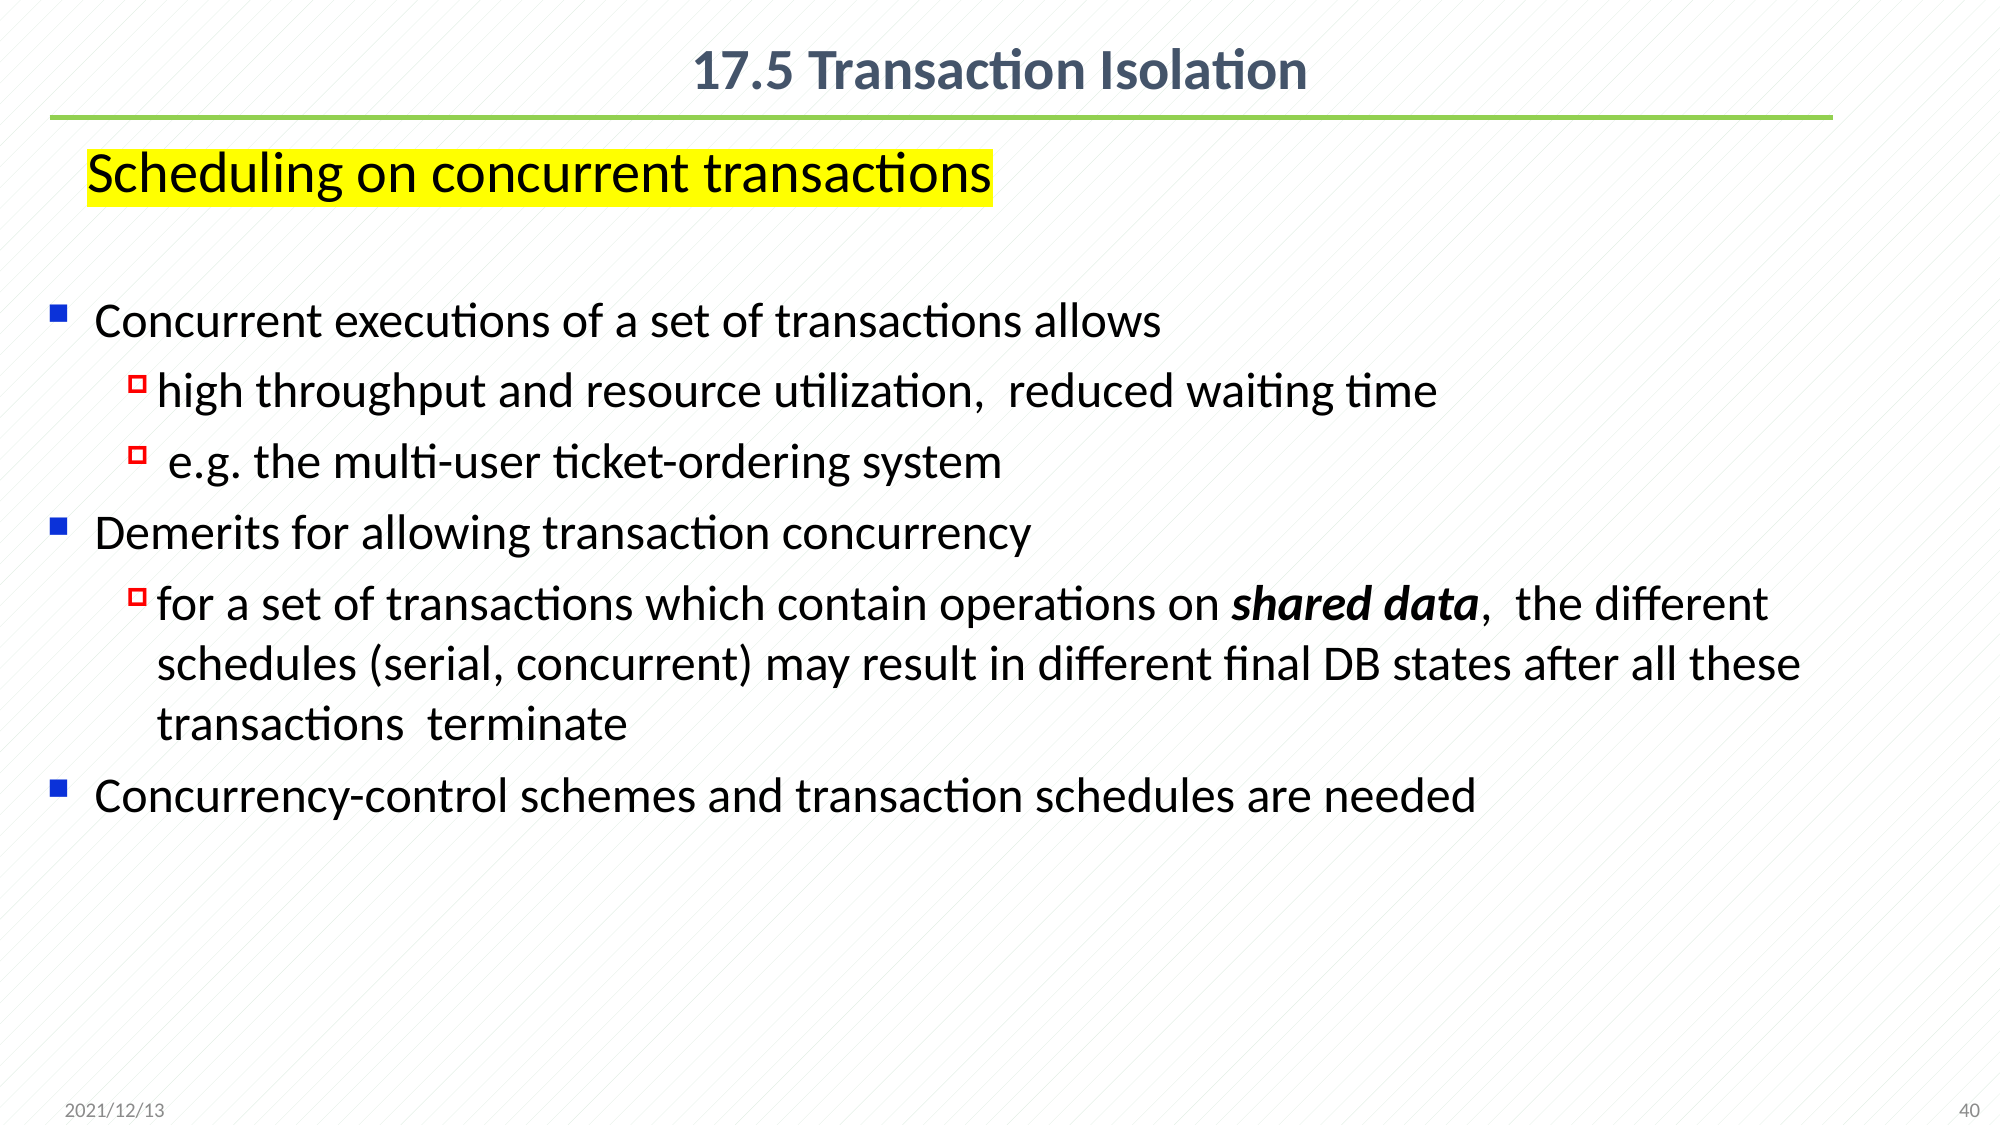

# 17.5 Transaction Isolation
   Scheduling on concurrent transactions

Concurrent executions of a set of transactions allows
high throughput and resource utilization,  reduced waiting time
 e.g. the multi-user ticket-ordering system
Demerits for allowing transaction concurrency
for a set of transactions which contain operations on shared data,  the different schedules (serial, concurrent) may result in different final DB states after all these transactions  terminate
Concurrency-control schemes and transaction schedules are needed

40
2021/12/13